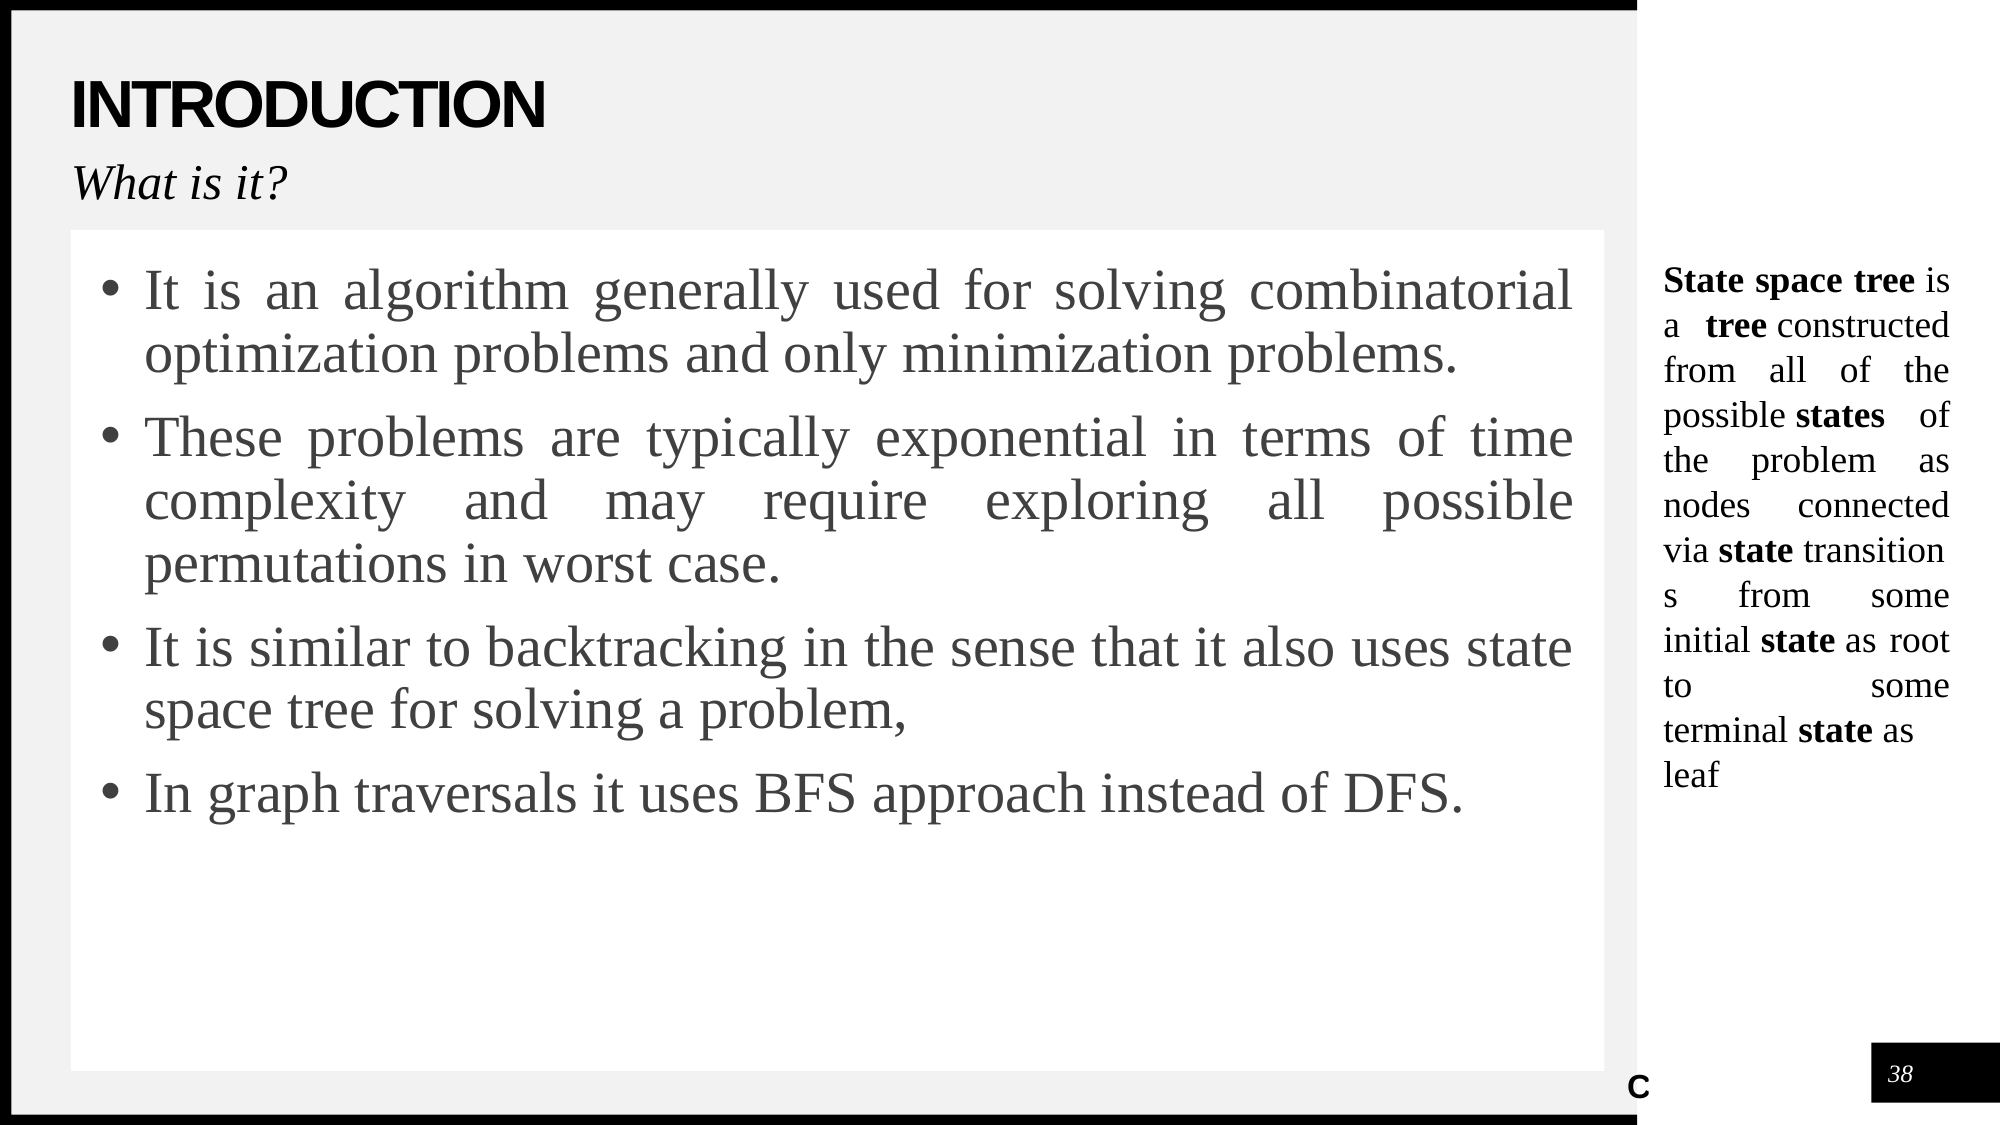

# INTRODUCTION
What is it?
It is an algorithm generally used for solving combinatorial optimization problems and only minimization problems.
These problems are typically exponential in terms of time complexity and may require exploring all possible permutations in worst case.
It is similar to backtracking in the sense that it also uses state space tree for solving a problem,
In graph traversals it uses BFS approach instead of DFS.

State space tree is a tree constructed from all of the possible states  of the problem as nodes connected via state transitions from some initial state as root to some terminal state as leaf

38